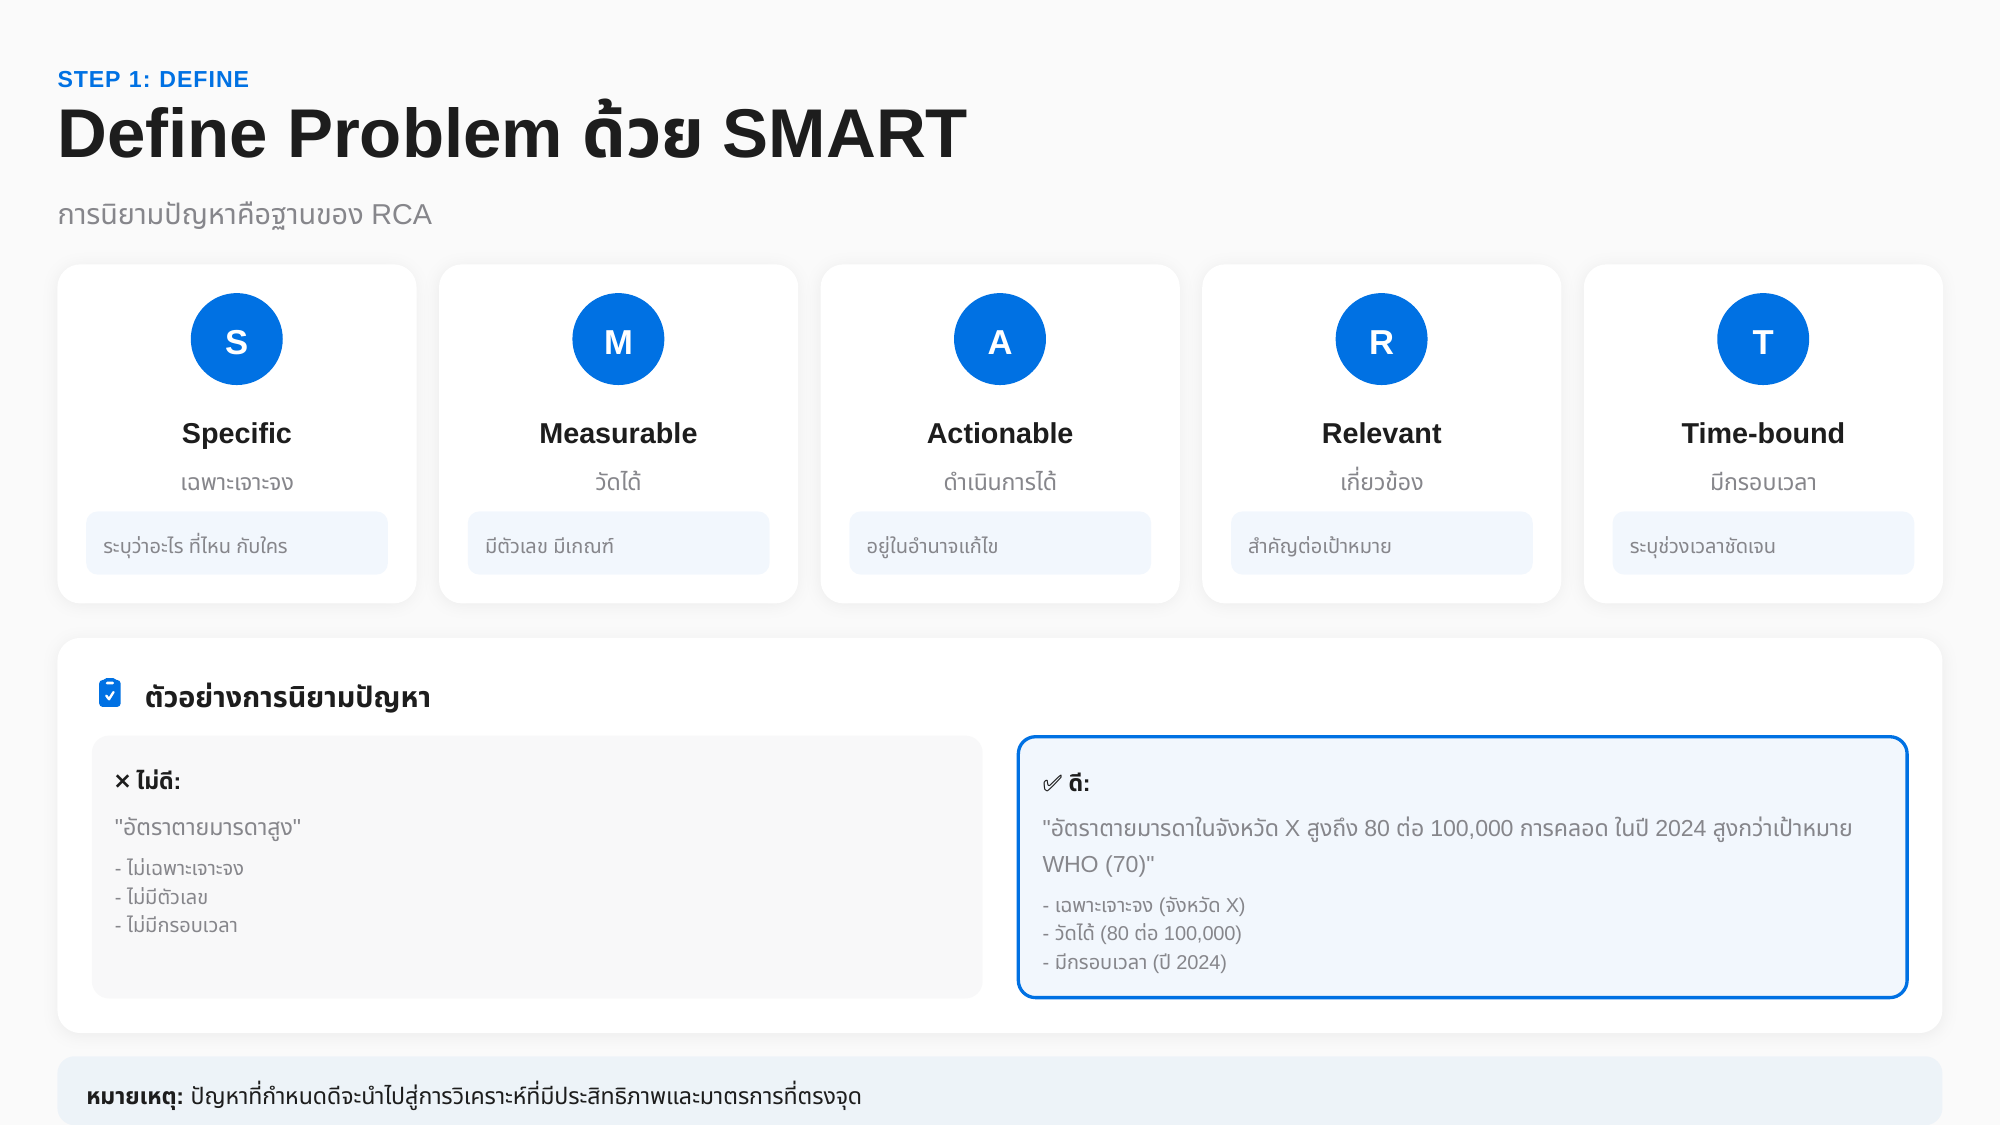

STEP 1: DEFINE
Define Problem ด้วย SMART
การนิยามปัญหาคือฐานของ RCA

S
M
A
R
T
Specific
Measurable
Actionable
Relevant
Time-bound
เฉพาะเจาะจง
วัดได้
ดำเนินการได้
เกี่ยวข้อง
มีกรอบเวลา

ระบุว่าอะไร ที่ไหน กับใคร
มีตัวเลข มีเกณฑ์
อยู่ในอำนาจแก้ไข
สำคัญต่อเป้าหมาย
ระบุช่วงเวลาชัดเจน

ตัวอย่างการนิยามปัญหา

❌ ไม่ดี:
✅ ดี:
"อัตราตายมารดาสูง"
"อัตราตายมารดาในจังหวัด X สูงถึง 80 ต่อ 100,000 การคลอด ในปี 2024 สูงกว่าเป้าหมาย WHO (70)"
- ไม่เฉพาะเจาะจง
- ไม่มีตัวเลข
- ไม่มีกรอบเวลา
- เฉพาะเจาะจง (จังหวัด X)
- วัดได้ (80 ต่อ 100,000)
- มีกรอบเวลา (ปี 2024)

หมายเหตุ: ปัญหาที่กำหนดดีจะนำไปสู่การวิเคราะห์ที่มีประสิทธิภาพและมาตรการที่ตรงจุด